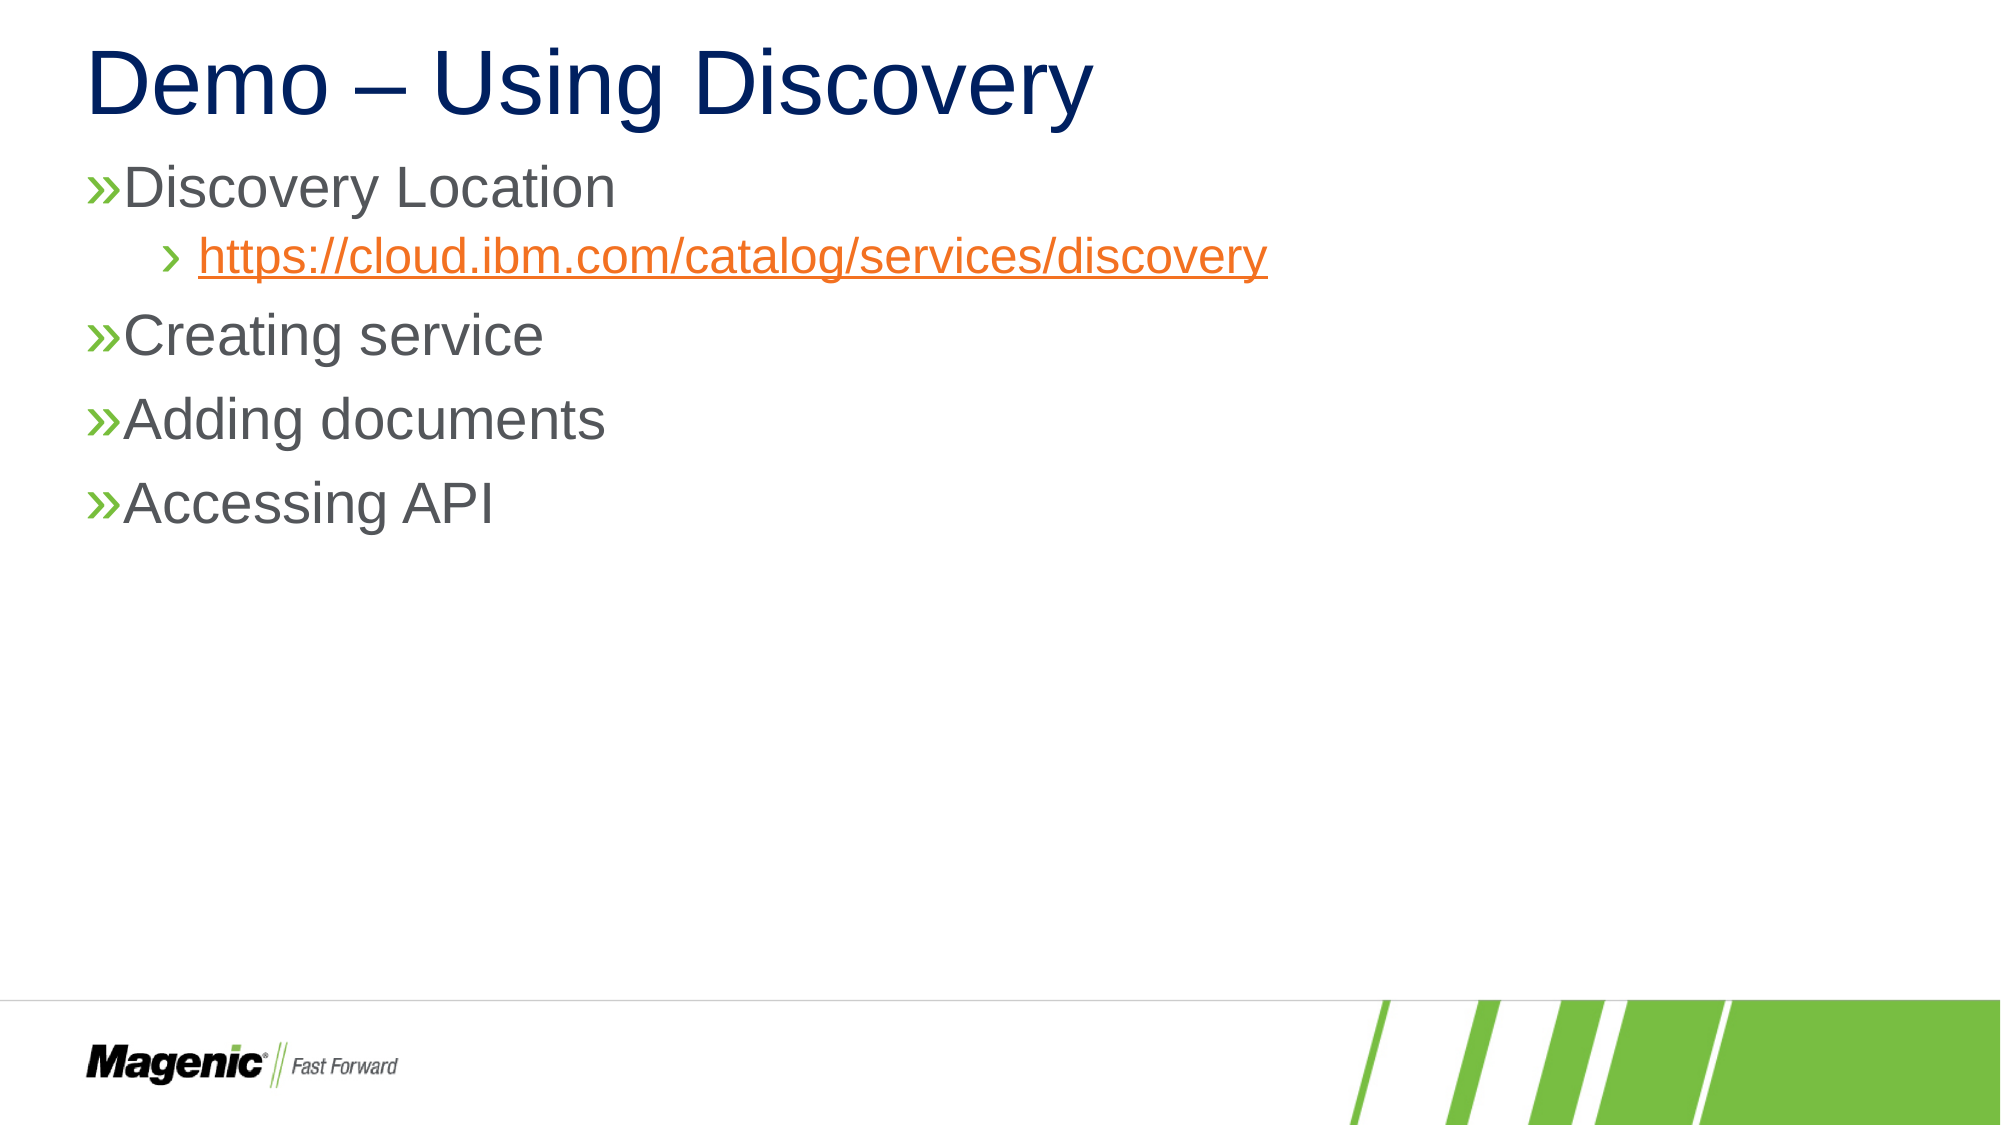

# Demo – Using Discovery
Discovery Location
https://cloud.ibm.com/catalog/services/discovery
Creating service
Adding documents
Accessing API